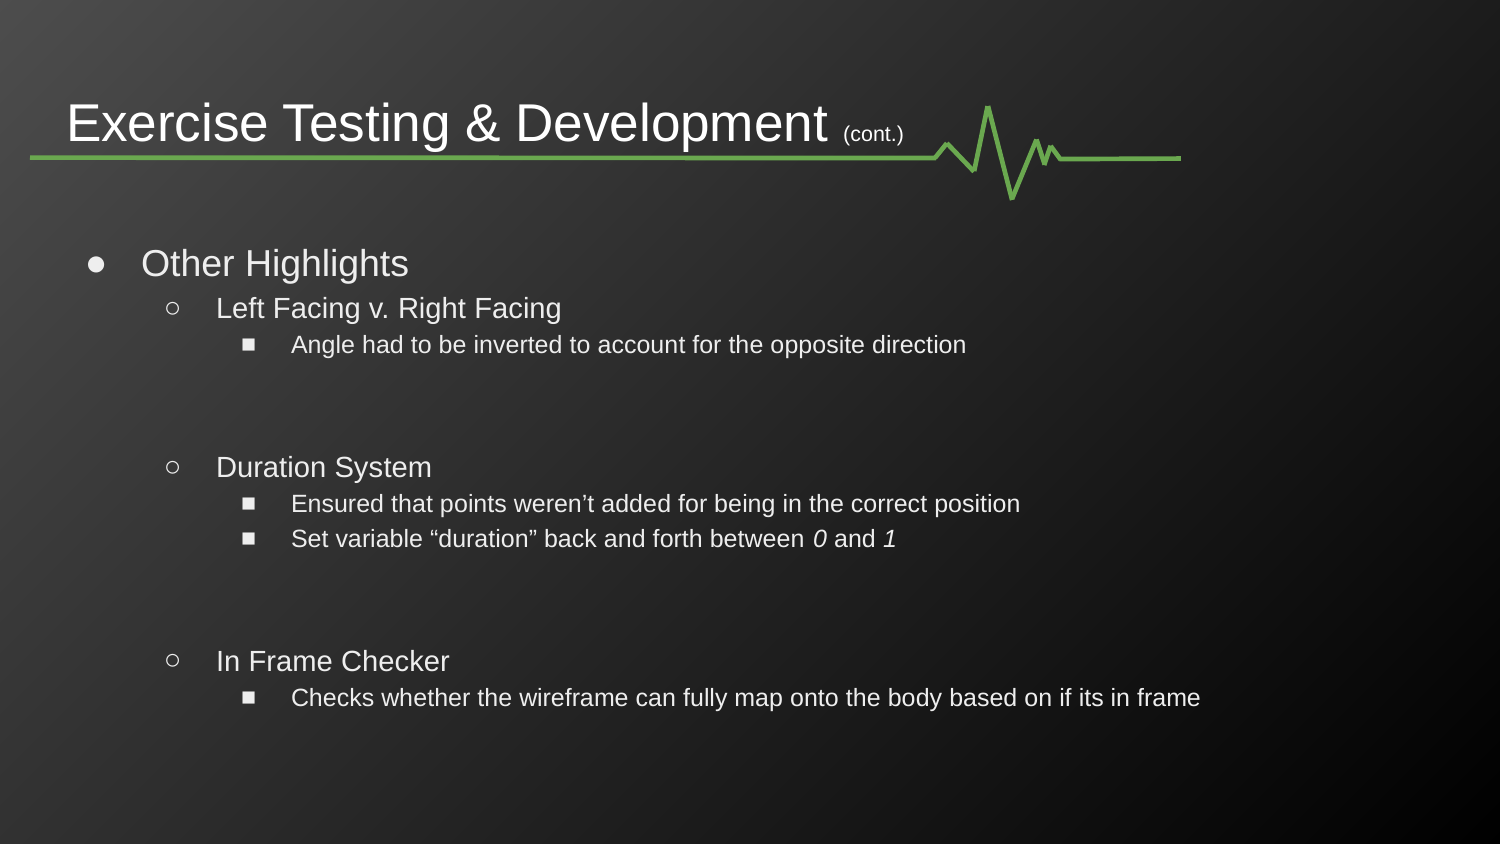

# Exercise Testing & Development (cont.)
Other Highlights
Left Facing v. Right Facing
Angle had to be inverted to account for the opposite direction

Duration System
Ensured that points weren’t added for being in the correct position
Set variable “duration” back and forth between 0 and 1

In Frame Checker
Checks whether the wireframe can fully map onto the body based on if its in frame